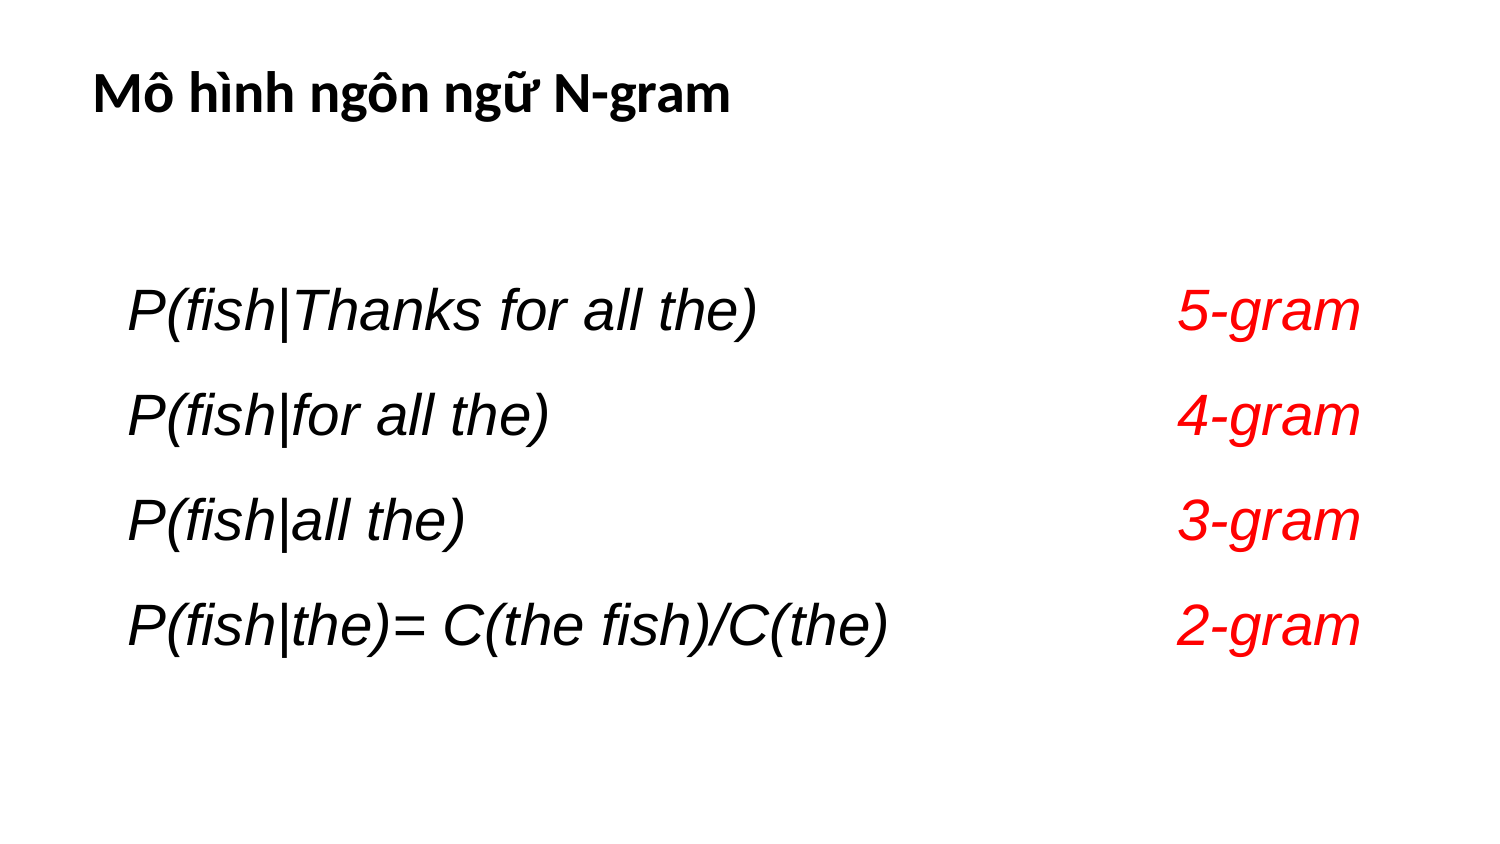

Mô hình ngôn ngữ N-gram
P(fish|Thanks for all the)			5-gram
P(fish|for all the)					4-gram
P(fish|all the)					3-gram
P(fish|the)= C(the fish)/C(the)		2-gram